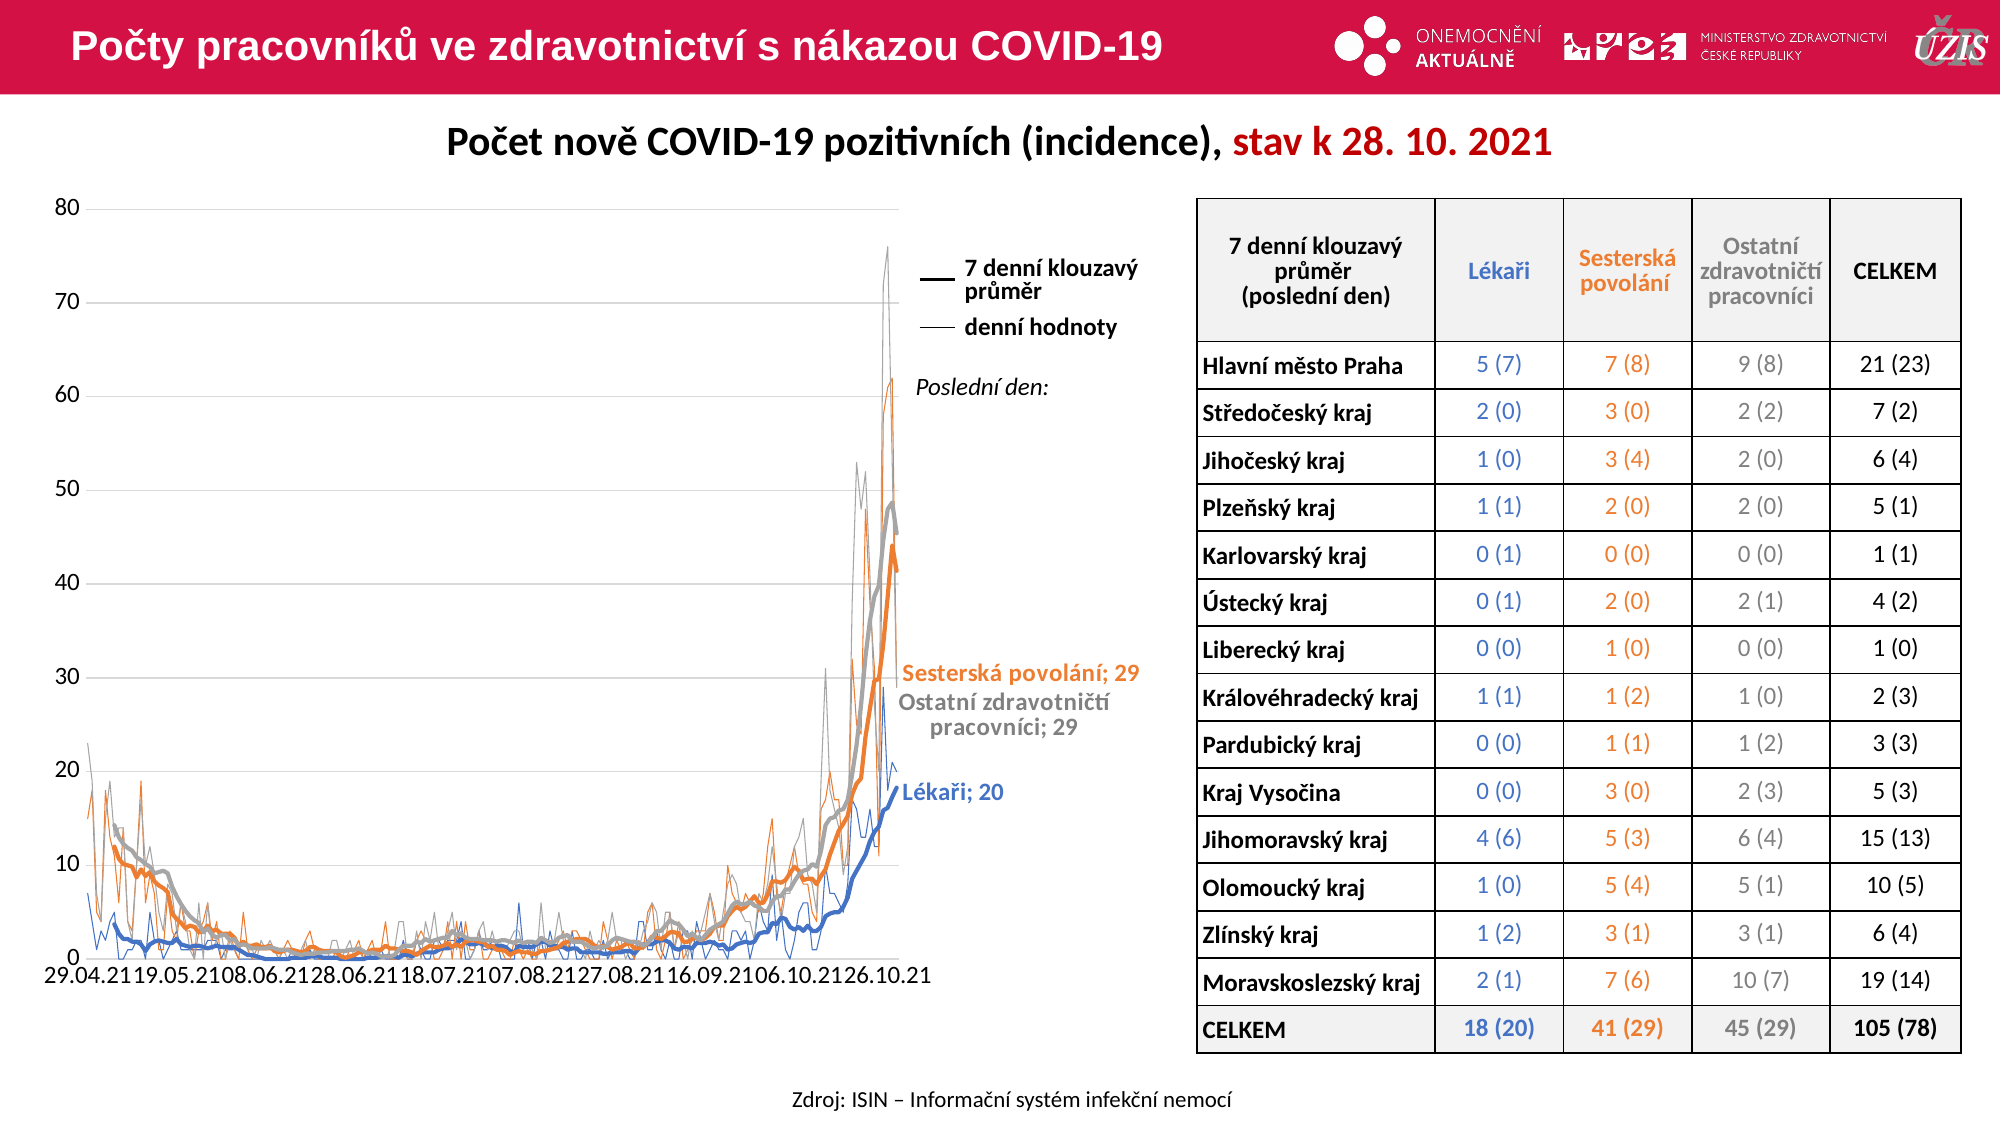

# Počty pracovníků ve zdravotnictví s nákazou COVID-19
Počet nově COVID-19 pozitivních (incidence), stav k 28. 10. 2021

### Chart

| Category | Lékaři | Sesterská povolání | Ostatní zdravotničtí pracovníci |
|---|---|---|---|
| 29.04.21 | 7.0 | 15.0 | 23.0 |
| 30.04.21 | 4.0 | 18.0 | 19.0 |
| 01.05.21 | 1.0 | 5.0 | 7.0 |
| 02.05.21 | 3.0 | 4.0 | 4.0 |
| 03.05.21 | 2.0 | 18.0 | 15.0 |
| 04.05.21 | 4.0 | 13.0 | 19.0 |
| 05.05.21 | 5.0 | 11.0 | 13.0 |
| 06.05.21 | 0.0 | 6.0 | 14.0 |
| 07.05.21 | 0.0 | 14.0 | 14.0 |
| 08.05.21 | 1.0 | 4.0 | 4.0 |
| 09.05.21 | 1.0 | 3.0 | 2.0 |
| 10.05.21 | 2.0 | 10.0 | 10.0 |
| 11.05.21 | 2.0 | 19.0 | 17.0 |
| 12.05.21 | 0.0 | 6.0 | 10.0 |
| 13.05.21 | 5.0 | 9.0 | 12.0 |
| 14.05.21 | 2.0 | 7.0 | 9.0 |
| 15.05.21 | 2.0 | 1.0 | 5.0 |
| 16.05.21 | 0.0 | 1.0 | 3.0 |
| 17.05.21 | 1.0 | 7.0 | 8.0 |
| 18.05.21 | 2.0 | 3.0 | 7.0 |
| 19.05.21 | 3.0 | 2.0 | 3.0 |
| 20.05.21 | 1.0 | 6.0 | 6.0 |
| 21.05.21 | 1.0 | 3.0 | 4.0 |
| 22.05.21 | 1.0 | 3.0 | 1.0 |
| 23.05.21 | 1.0 | 0.0 | 0.0 |
| 24.05.21 | 1.0 | 3.0 | 6.0 |
| 25.05.21 | 1.0 | 4.0 | 0.0 |
| 26.05.21 | 2.0 | 6.0 | 6.0 |
| 27.05.21 | 2.0 | 2.0 | 1.0 |
| 28.05.21 | 2.0 | 4.0 | 2.0 |
| 29.05.21 | 0.0 | 0.0 | 3.0 |
| 30.05.21 | 1.0 | 0.0 | 0.0 |
| 31.05.21 | 1.0 | 3.0 | 2.0 |
| 01.06.21 | 1.0 | 1.0 | 1.0 |
| 02.06.21 | 0.0 | 0.0 | 1.0 |
| 03.06.21 | 0.0 | 5.0 | 2.0 |
| 04.06.21 | 0.0 | 1.0 | 1.0 |
| 05.06.21 | 0.0 | 0.0 | 1.0 |
| 06.06.21 | 0.0 | 1.0 | 0.0 |
| 07.06.21 | 0.0 | 1.0 | 2.0 |
| 08.06.21 | 0.0 | 1.0 | 1.0 |
| 09.06.21 | 0.0 | 1.0 | 2.0 |
| 10.06.21 | 0.0 | 1.0 | 1.0 |
| 11.06.21 | 0.0 | 0.0 | 0.0 |
| 12.06.21 | 0.0 | 1.0 | 1.0 |
| 13.06.21 | 0.0 | 2.0 | 0.0 |
| 14.06.21 | 1.0 | 1.0 | 0.0 |
| 15.06.21 | 0.0 | 0.0 | 0.0 |
| 16.06.21 | 0.0 | 0.0 | 1.0 |
| 17.06.21 | 0.0 | 2.0 | 2.0 |
| 18.06.21 | 1.0 | 3.0 | 0.0 |
| 19.06.21 | 0.0 | 1.0 | 1.0 |
| 20.06.21 | 0.0 | 0.0 | 1.0 |
| 21.06.21 | 0.0 | 0.0 | 0.0 |
| 22.06.21 | 0.0 | 0.0 | 0.0 |
| 23.06.21 | 0.0 | 0.0 | 2.0 |
| 24.06.21 | 0.0 | 1.0 | 2.0 |
| 25.06.21 | 0.0 | 0.0 | 0.0 |
| 26.06.21 | 0.0 | 0.0 | 1.0 |
| 27.06.21 | 0.0 | 1.0 | 2.0 |
| 28.06.21 | 0.0 | 1.0 | 0.0 |
| 29.06.21 | 0.0 | 2.0 | 1.0 |
| 30.06.21 | 0.0 | 0.0 | 0.0 |
| 01.07.21 | 1.0 | 1.0 | 0.0 |
| 02.07.21 | 0.0 | 2.0 | 1.0 |
| 03.07.21 | 0.0 | 0.0 | 0.0 |
| 04.07.21 | 1.0 | 1.0 | 0.0 |
| 05.07.21 | 0.0 | 4.0 | 0.0 |
| 06.07.21 | 0.0 | 0.0 | 1.0 |
| 07.07.21 | 0.0 | 0.0 | 1.0 |
| 08.07.21 | 0.0 | 0.0 | 4.0 |
| 09.07.21 | 2.0 | 1.0 | 4.0 |
| 10.07.21 | 0.0 | 0.0 | 0.0 |
| 11.07.21 | 0.0 | 0.0 | 0.0 |
| 12.07.21 | 2.0 | 2.0 | 3.0 |
| 13.07.21 | 1.0 | 3.0 | 0.0 |
| 14.07.21 | 0.0 | 2.0 | 4.0 |
| 15.07.21 | 0.0 | 2.0 | 2.0 |
| 16.07.21 | 2.0 | 0.0 | 5.0 |
| 17.07.21 | 2.0 | 0.0 | 1.0 |
| 18.07.21 | 1.0 | 1.0 | 1.0 |
| 19.07.21 | 2.0 | 4.0 | 3.0 |
| 20.07.21 | 2.0 | 0.0 | 5.0 |
| 21.07.21 | 2.0 | 4.0 | 1.0 |
| 22.07.21 | 4.0 | 0.0 | 3.0 |
| 23.07.21 | 0.0 | 4.0 | 2.0 |
| 24.07.21 | 0.0 | 1.0 | 0.0 |
| 25.07.21 | 1.0 | 1.0 | 1.0 |
| 26.07.21 | 3.0 | 3.0 | 3.0 |
| 27.07.21 | 1.0 | 0.0 | 4.0 |
| 28.07.21 | 1.0 | 0.0 | 1.0 |
| 29.07.21 | 2.0 | 1.0 | 3.0 |
| 30.07.21 | 2.0 | 1.0 | 1.0 |
| 31.07.21 | 0.0 | 1.0 | 1.0 |
| 01.08.21 | 0.0 | 0.0 | 1.0 |
| 02.08.21 | 0.0 | 0.0 | 2.0 |
| 03.08.21 | 0.0 | 2.0 | 3.0 |
| 04.08.21 | 6.0 | 1.0 | 3.0 |
| 05.08.21 | 1.0 | 0.0 | 1.0 |
| 06.08.21 | 2.0 | 1.0 | 2.0 |
| 07.08.21 | 0.0 | 0.0 | 1.0 |
| 08.08.21 | 2.0 | 0.0 | 0.0 |
| 09.08.21 | 2.0 | 2.0 | 6.0 |
| 10.08.21 | 0.0 | 2.0 | 1.0 |
| 11.08.21 | 3.0 | 2.0 | 1.0 |
| 12.08.21 | 1.0 | 1.0 | 2.0 |
| 13.08.21 | 1.0 | 2.0 | 5.0 |
| 14.08.21 | 0.0 | 3.0 | 2.0 |
| 15.08.21 | 0.0 | 1.0 | 1.0 |
| 16.08.21 | 3.0 | 3.0 | 1.0 |
| 17.08.21 | 0.0 | 3.0 | 1.0 |
| 18.08.21 | 0.0 | 2.0 | 1.0 |
| 19.08.21 | 1.0 | 1.0 | 0.0 |
| 20.08.21 | 1.0 | 0.0 | 3.0 |
| 21.08.21 | 0.0 | 0.0 | 1.0 |
| 22.08.21 | 0.0 | 0.0 | 2.0 |
| 23.08.21 | 2.0 | 4.0 | 1.0 |
| 24.08.21 | 0.0 | 2.0 | 2.0 |
| 25.08.21 | 1.0 | 0.0 | 5.0 |
| 26.08.21 | 1.0 | 2.0 | 2.0 |
| 27.08.21 | 1.0 | 1.0 | 2.0 |
| 28.08.21 | 1.0 | 2.0 | 0.0 |
| 29.08.21 | 0.0 | 1.0 | 1.0 |
| 30.08.21 | 0.0 | 0.0 | 1.0 |
| 31.08.21 | 4.0 | 2.0 | 1.0 |
| 01.09.21 | 4.0 | 1.0 | 3.0 |
| 02.09.21 | 1.0 | 5.0 | 4.0 |
| 03.09.21 | 1.0 | 6.0 | 6.0 |
| 04.09.21 | 3.0 | 1.0 | 5.0 |
| 05.09.21 | 1.0 | 0.0 | 1.0 |
| 06.09.21 | 0.0 | 2.0 | 5.0 |
| 07.09.21 | 2.0 | 5.0 | 5.0 |
| 08.09.21 | 0.0 | 1.0 | 1.0 |
| 09.09.21 | 0.0 | 4.0 | 3.0 |
| 10.09.21 | 3.0 | 0.0 | 2.0 |
| 11.09.21 | 3.0 | 1.0 | 0.0 |
| 12.09.21 | 0.0 | 2.0 | 3.0 |
| 13.09.21 | 4.0 | 3.0 | 2.0 |
| 14.09.21 | 2.0 | 3.0 | 3.0 |
| 15.09.21 | 0.0 | 3.0 | 5.0 |
| 16.09.21 | 1.0 | 7.0 | 7.0 |
| 17.09.21 | 2.0 | 5.0 | 4.0 |
| 18.09.21 | 1.0 | 2.0 | 2.0 |
| 19.09.21 | 1.0 | 2.0 | 5.0 |
| 20.09.21 | 0.0 | 10.0 | 8.0 |
| 21.09.21 | 3.0 | 7.0 | 9.0 |
| 22.09.21 | 3.0 | 6.0 | 8.0 |
| 23.09.21 | 2.0 | 5.0 | 5.0 |
| 24.09.21 | 3.0 | 7.0 | 4.0 |
| 25.09.21 | 0.0 | 6.0 | 4.0 |
| 26.09.21 | 2.0 | 6.0 | 2.0 |
| 27.09.21 | 6.0 | 5.0 | 7.0 |
| 28.09.21 | 4.0 | 7.0 | 6.0 |
| 29.09.21 | 3.0 | 12.0 | 8.0 |
| 30.09.21 | 9.0 | 15.0 | 12.0 |
| 01.10.21 | 2.0 | 7.0 | 8.0 |
| 02.10.21 | 5.0 | 5.0 | 4.0 |
| 03.10.21 | 1.0 | 8.0 | 7.0 |
| 04.10.21 | 0.0 | 10.0 | 7.0 |
| 05.10.21 | 2.0 | 12.0 | 12.0 |
| 06.10.21 | 5.0 | 9.0 | 13.0 |
| 07.10.21 | 6.0 | 8.0 | 15.0 |
| 08.10.21 | 6.0 | 8.0 | 9.0 |
| 09.10.21 | 1.0 | 5.0 | 8.0 |
| 10.10.21 | 1.0 | 4.0 | 5.0 |
| 11.10.21 | 3.0 | 16.0 | 19.0 |
| 12.10.21 | 10.0 | 17.0 | 31.0 |
| 13.10.21 | 7.0 | 20.0 | 18.0 |
| 14.10.21 | 7.0 | 17.0 | 16.0 |
| 15.10.21 | 6.0 | 17.0 | 14.0 |
| 16.10.21 | 5.0 | 10.0 | 9.0 |
| 17.10.21 | 8.0 | 10.0 | 12.0 |
| 18.10.21 | 17.0 | 32.0 | 38.0 |
| 19.10.21 | 16.0 | 25.0 | 53.0 |
| 20.10.21 | 13.0 | 24.0 | 48.0 |
| 21.10.21 | 13.0 | 48.0 | 52.0 |
| 22.10.21 | 16.0 | 38.0 | 41.0 |
| 23.10.21 | 12.0 | 31.0 | 27.0 |
| 24.10.21 | 12.0 | 11.0 | 20.0 |
| 25.10.21 | 29.0 | 58.0 | 72.0 |
| 26.10.21 | 18.0 | 61.0 | 76.0 |
| 27.10.21 | 21.0 | 62.0 | 53.0 |
| 28.10.21 | 20.0 | 29.0 | 29.0 |
| 7 denní klouzavý průměr (poslední den) | Lékaři | Sesterská povolání | Ostatní zdravotničtí pracovníci | CELKEM |
| --- | --- | --- | --- | --- |
| Hlavní město Praha | 5 (7) | 7 (8) | 9 (8) | 21 (23) |
| Středočeský kraj | 2 (0) | 3 (0) | 2 (2) | 7 (2) |
| Jihočeský kraj | 1 (0) | 3 (4) | 2 (0) | 6 (4) |
| Plzeňský kraj | 1 (1) | 2 (0) | 2 (0) | 5 (1) |
| Karlovarský kraj | 0 (1) | 0 (0) | 0 (0) | 1 (1) |
| Ústecký kraj | 0 (1) | 2 (0) | 2 (1) | 4 (2) |
| Liberecký kraj | 0 (0) | 1 (0) | 0 (0) | 1 (0) |
| Královéhradecký kraj | 1 (1) | 1 (2) | 1 (0) | 2 (3) |
| Pardubický kraj | 0 (0) | 1 (1) | 1 (2) | 3 (3) |
| Kraj Vysočina | 0 (0) | 3 (0) | 2 (3) | 5 (3) |
| Jihomoravský kraj | 4 (6) | 5 (3) | 6 (4) | 15 (13) |
| Olomoucký kraj | 1 (0) | 5 (4) | 5 (1) | 10 (5) |
| Zlínský kraj | 1 (2) | 3 (1) | 3 (1) | 6 (4) |
| Moravskoslezský kraj | 2 (1) | 7 (6) | 10 (7) | 19 (14) |
| CELKEM | 18 (20) | 41 (29) | 45 (29) | 105 (78) |
7 denní klouzavý průměr
denní hodnoty
Poslední den:
Zdroj: ISIN – Informační systém infekční nemocí